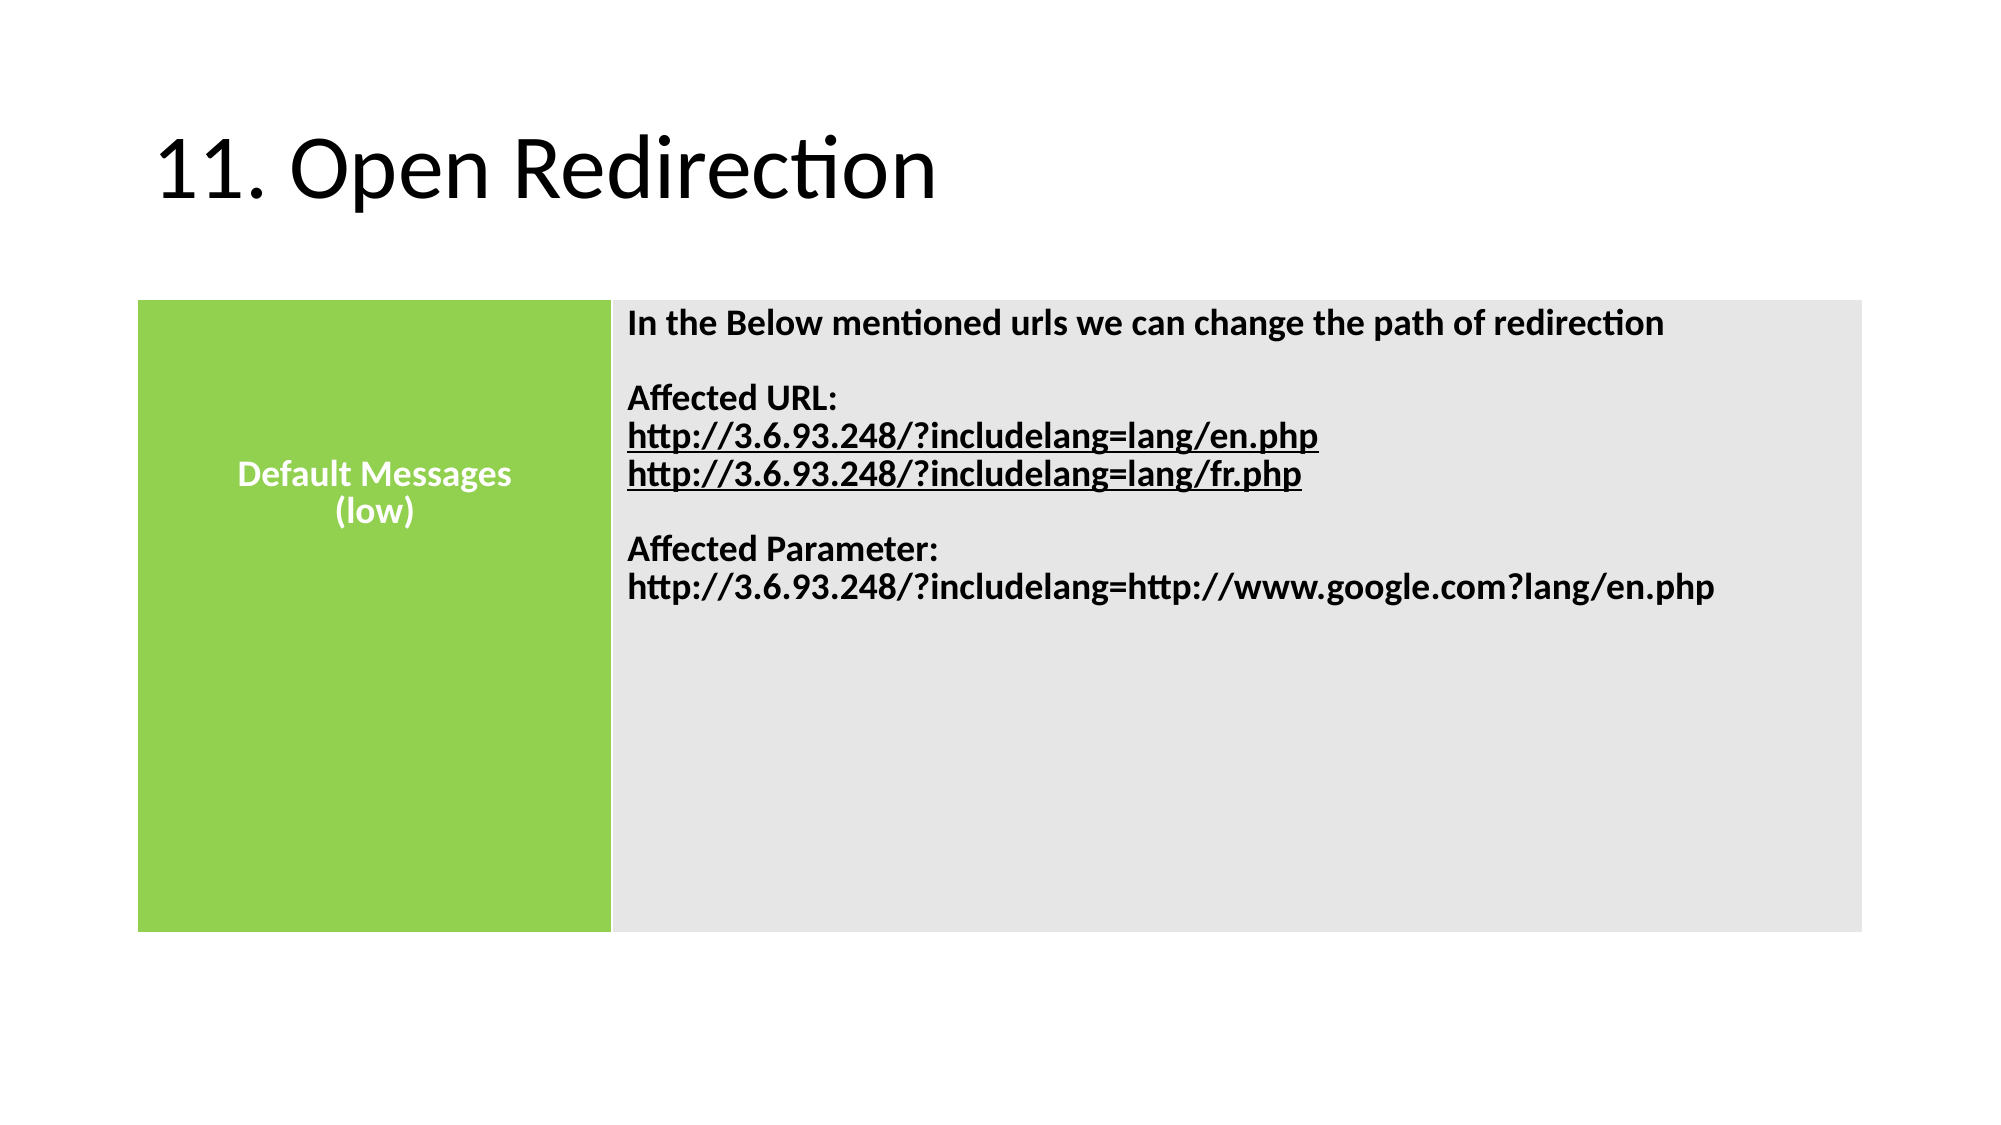

# 11. Open Redirection
| Default Messages (low) | In the Below mentioned urls we can change the path of redirection Affected URL: http://3.6.93.248/?includelang=lang/en.php http://3.6.93.248/?includelang=lang/fr.php Affected Parameter: http://3.6.93.248/?includelang=http://www.google.com?lang/en.php |
| --- | --- |